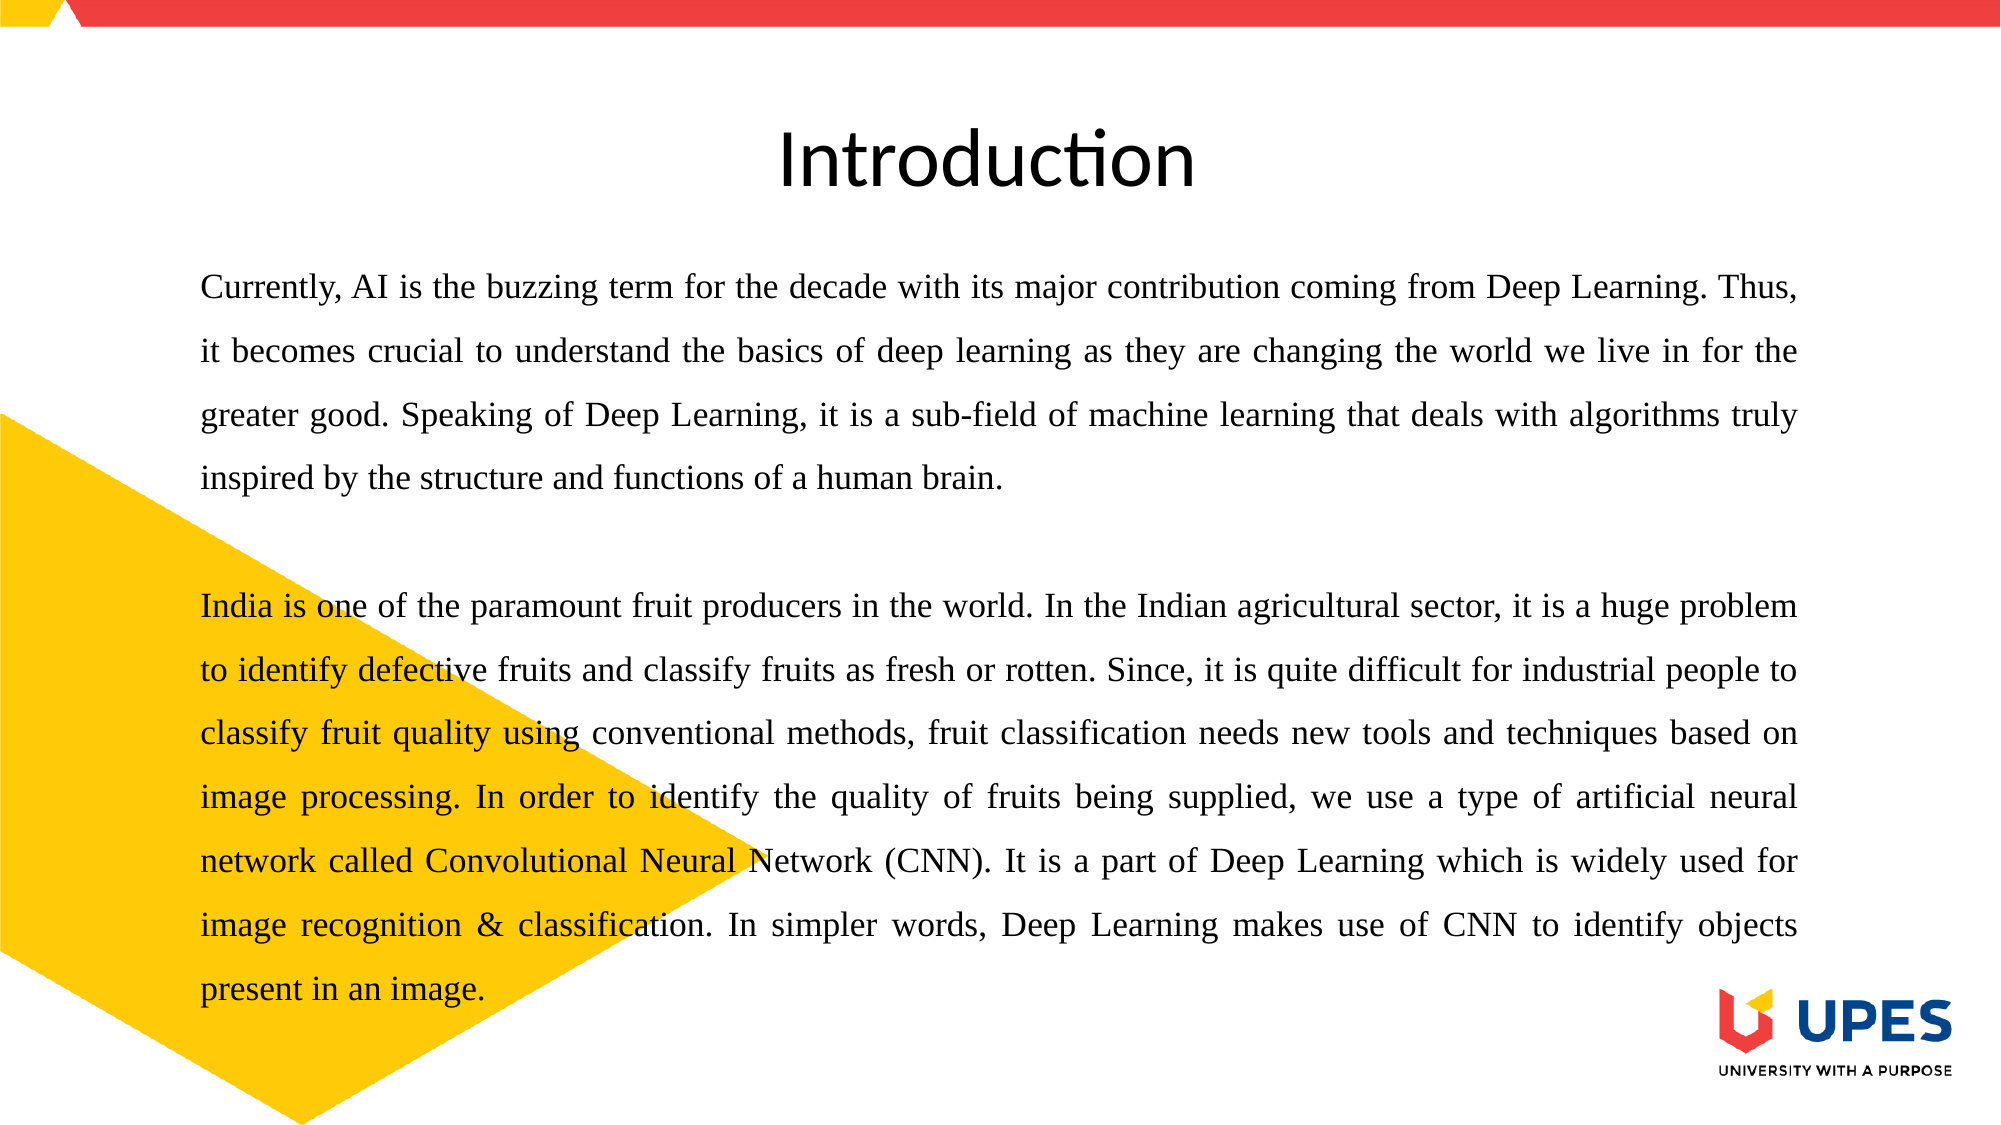

Introduction
Currently, AI is the buzzing term for the decade with its major contribution coming from Deep Learning. Thus, it becomes crucial to understand the basics of deep learning as they are changing the world we live in for the greater good. Speaking of Deep Learning, it is a sub-field of machine learning that deals with algorithms truly inspired by the structure and functions of a human brain.

India is one of the paramount fruit producers in the world. In the Indian agricultural sector, it is a huge problem to identify defective fruits and classify fruits as fresh or rotten. Since, it is quite difficult for industrial people to classify fruit quality using conventional methods, fruit classification needs new tools and techniques based on image processing. In order to identify the quality of fruits being supplied, we use a type of artificial neural network called Convolutional Neural Network (CNN). It is a part of Deep Learning which is widely used for image recognition & classification. In simpler words, Deep Learning makes use of CNN to identify objects present in an image.